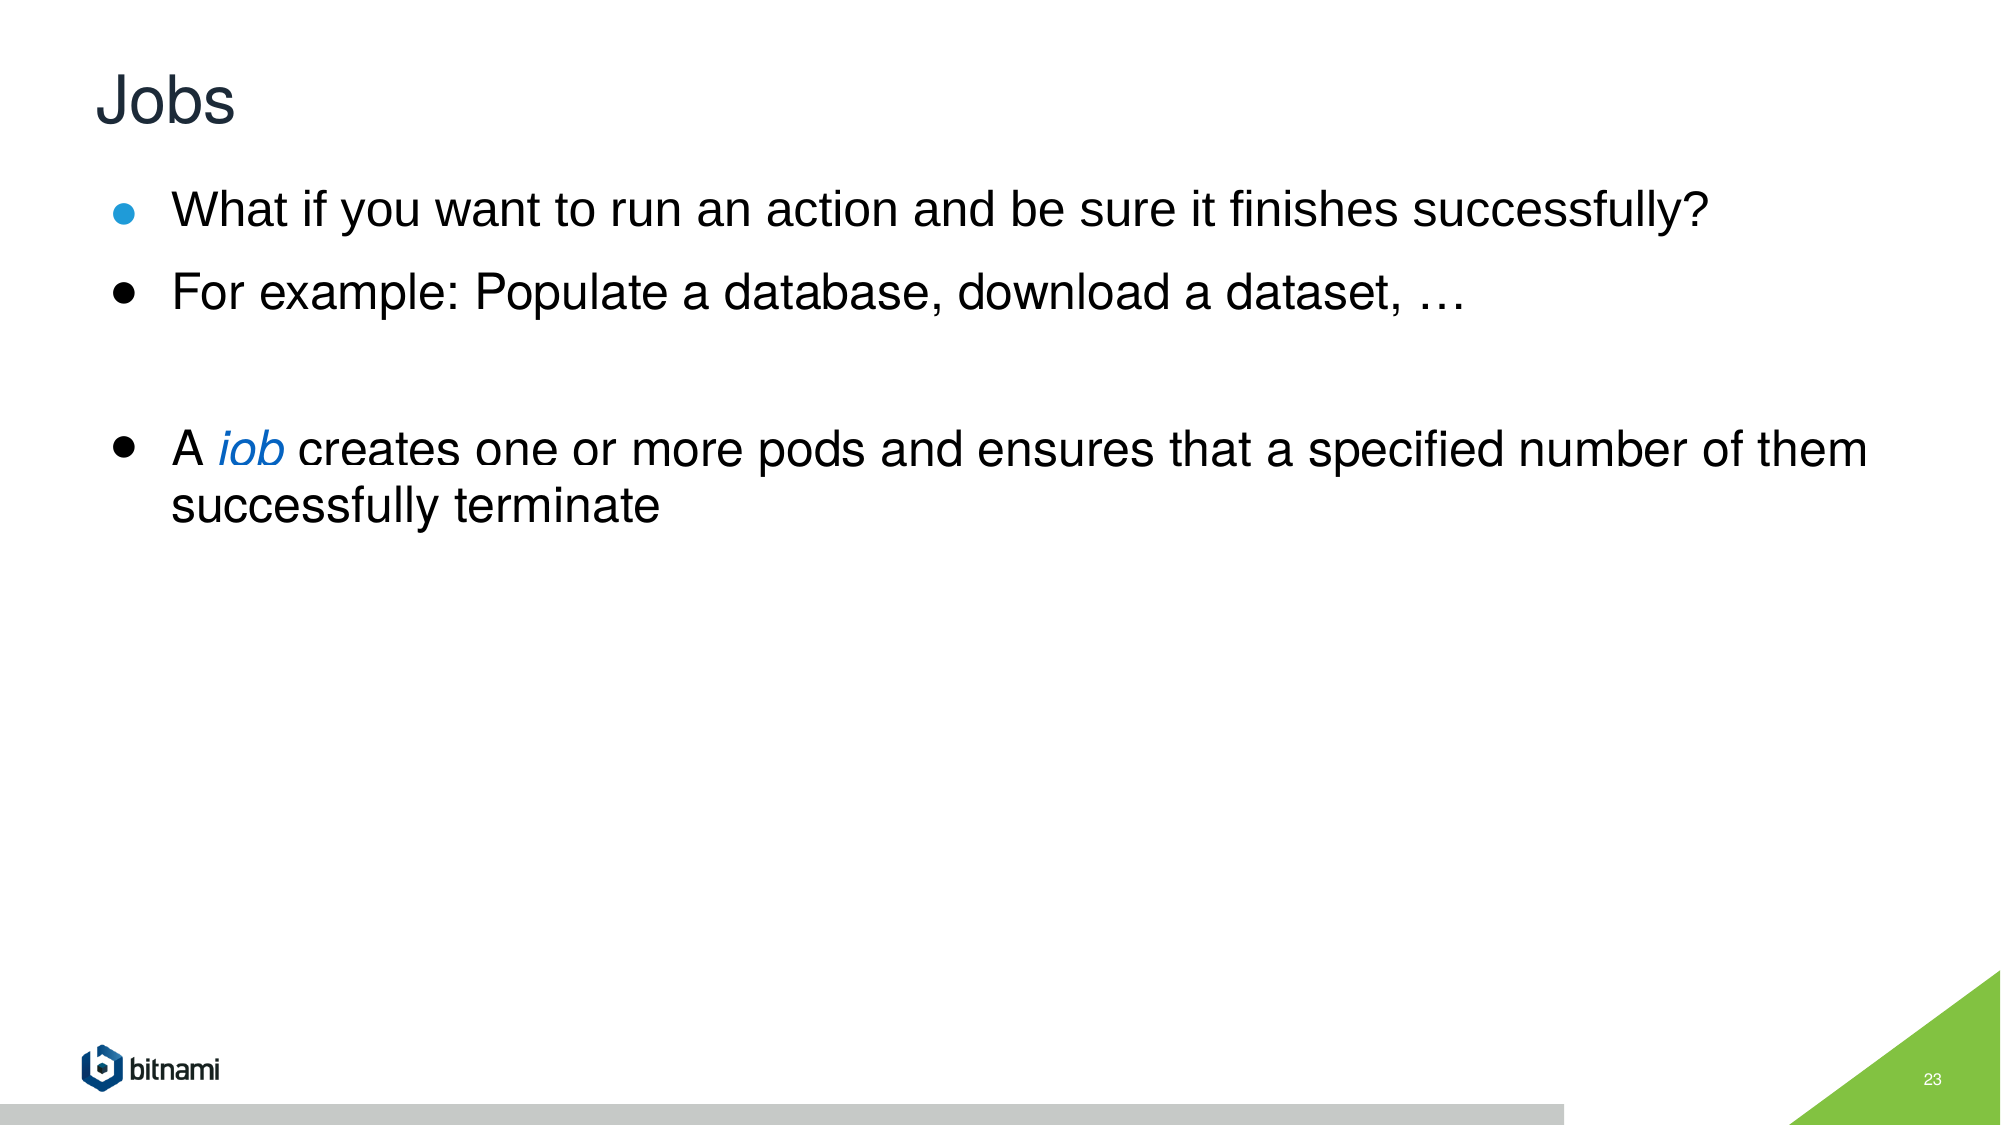

# Jobs
What if you want to run an action and be sure it finishes successfully?

For example: Populate a database, download a dataset, …

A job creates one or more pods and ensures that a specified number of them successfully terminate
23